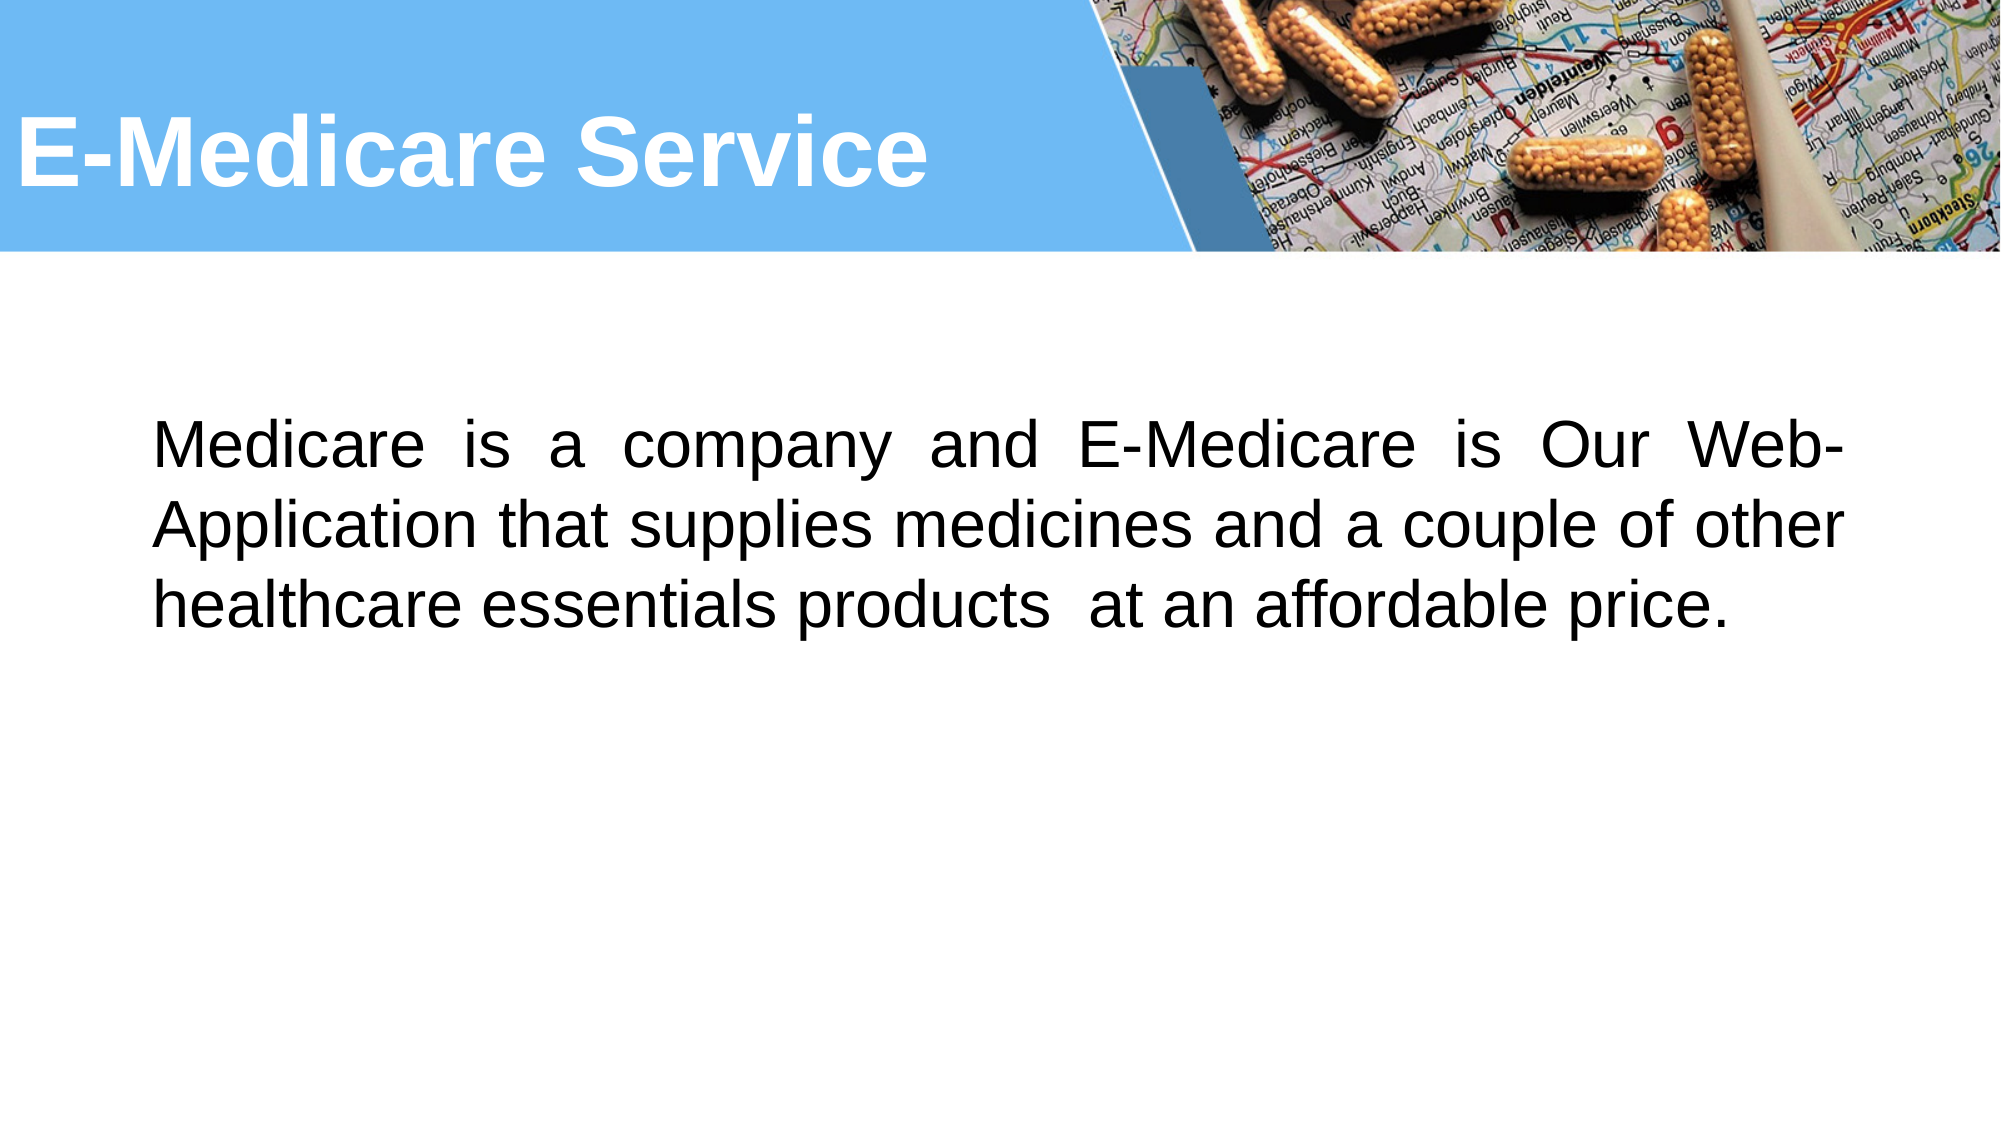

# E-Medicare Service
Medicare is a company and E-Medicare is Our Web-Application that supplies medicines and a couple of other healthcare essentials products  at an affordable price.